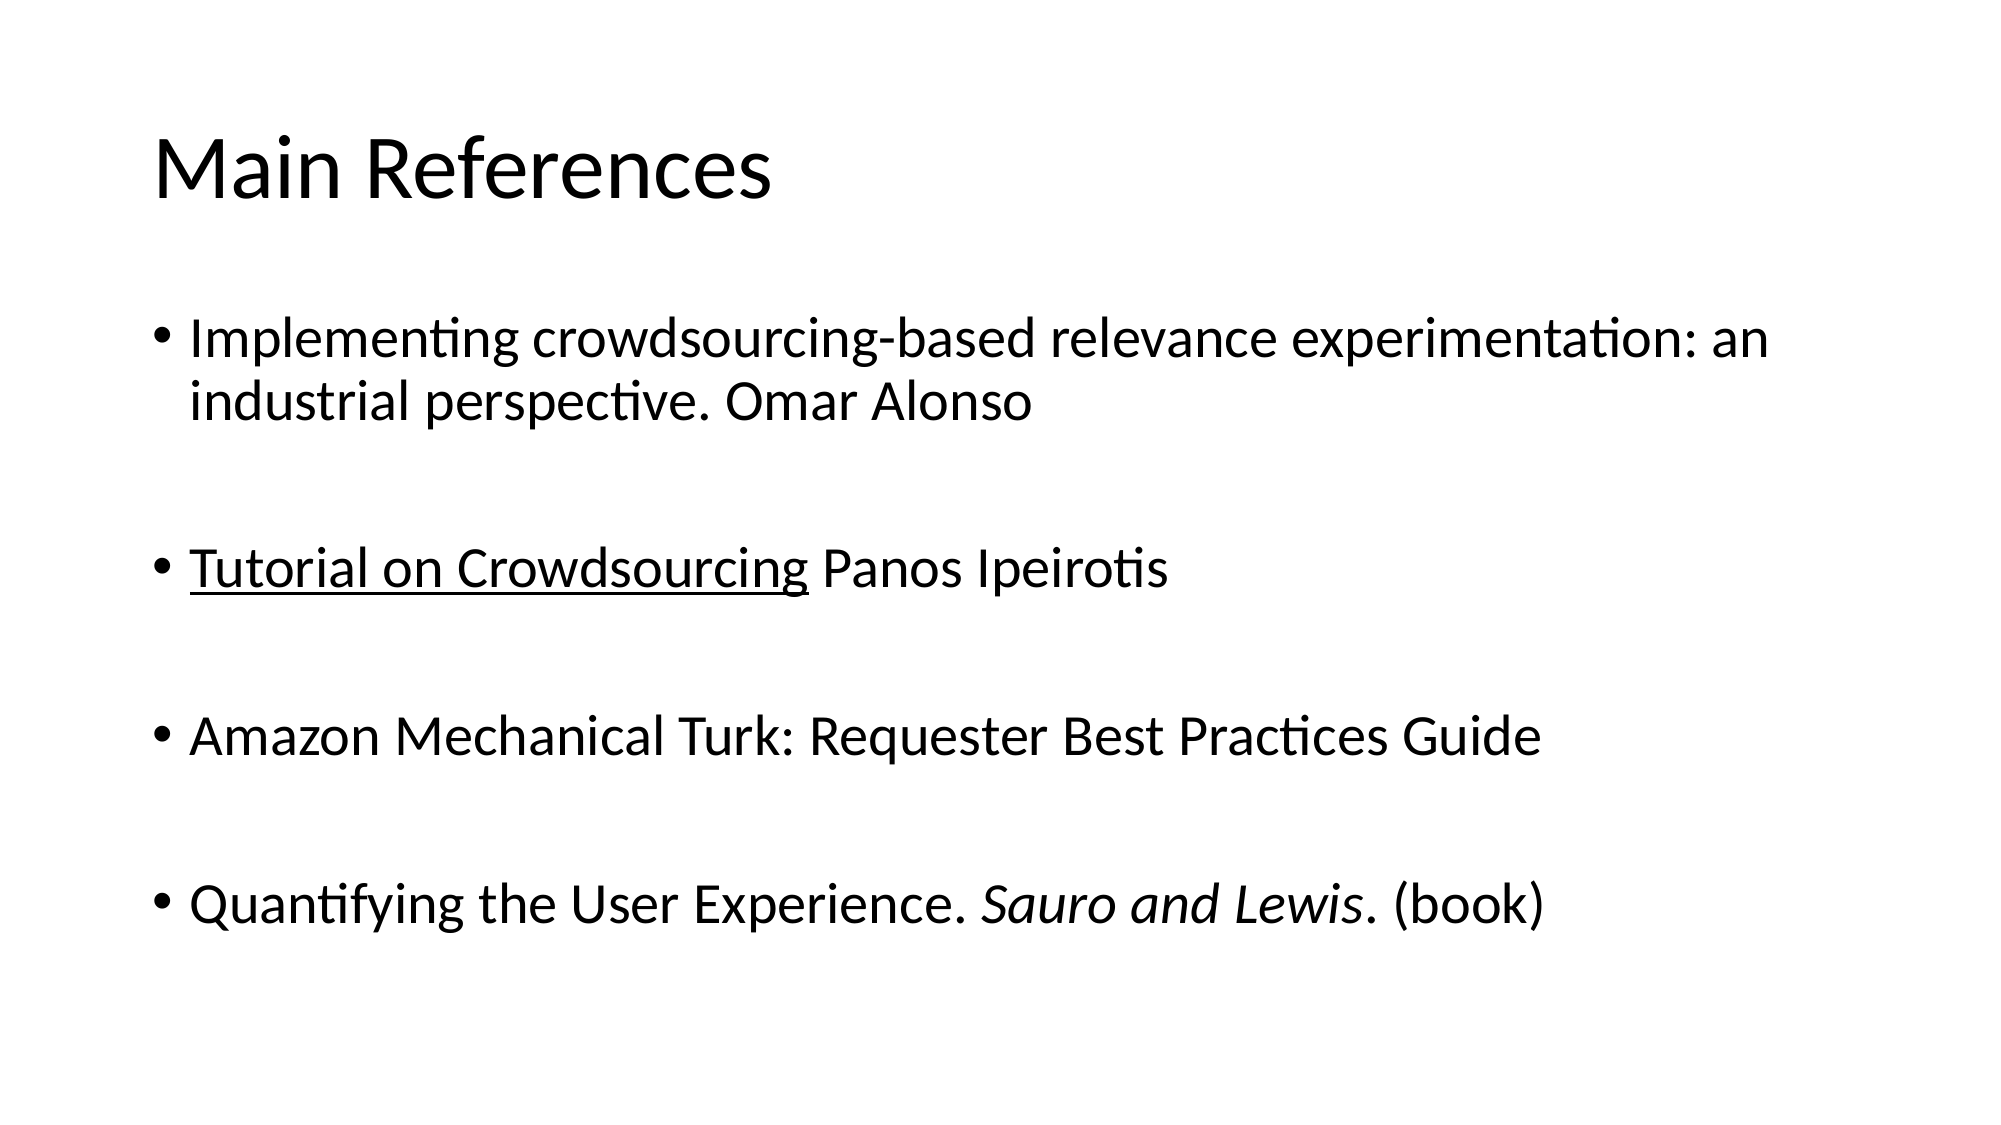

# Main References
Implementing crowdsourcing-based relevance experimentation: an industrial perspective. Omar Alonso

Tutorial on Crowdsourcing Panos Ipeirotis

Amazon Mechanical Turk: Requester Best Practices Guide

Quantifying the User Experience. Sauro and Lewis. (book)